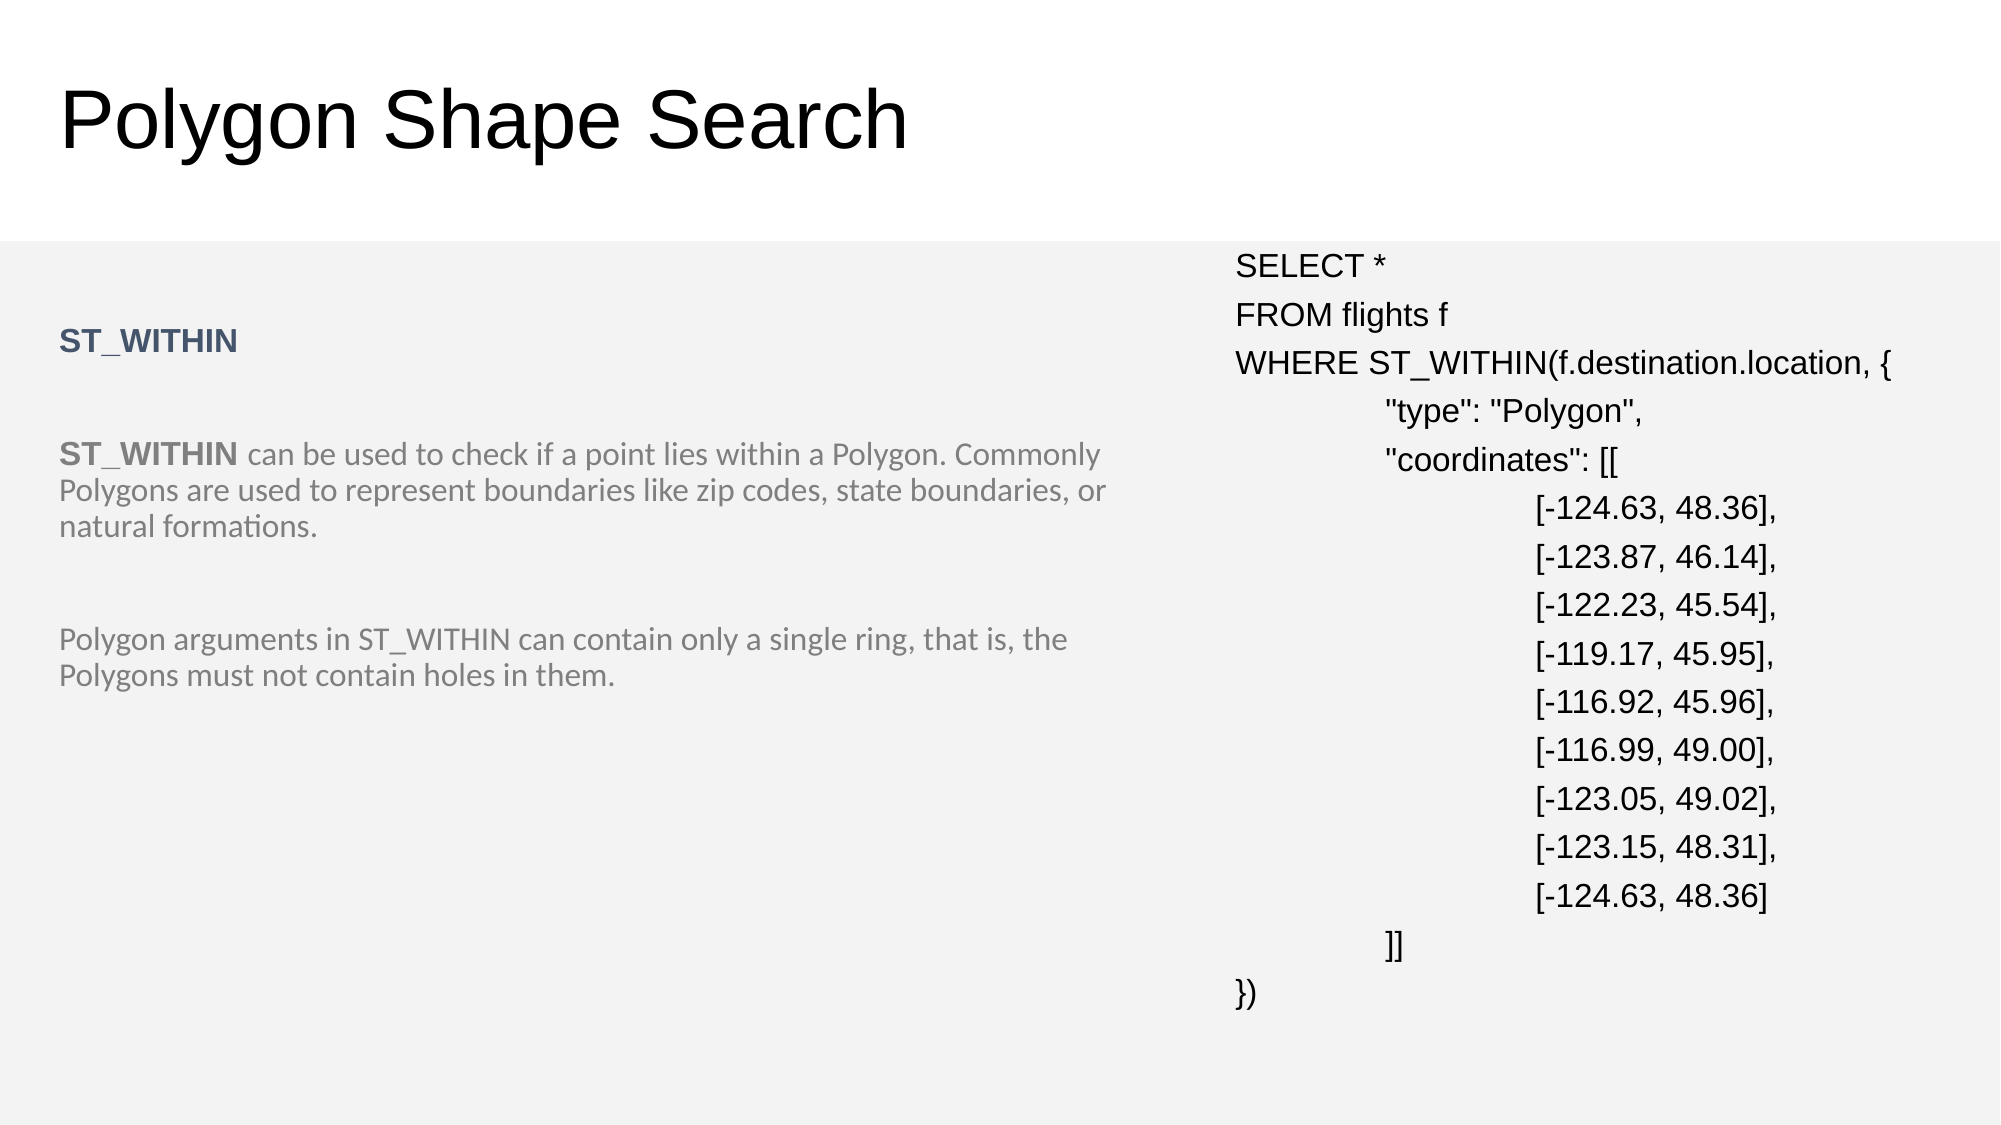

# Polygon Shape Search
SELECT *
FROM flights f
WHERE ST_WITHIN(f.destination.location, {
	"type": "Polygon",
	"coordinates": [[
		[-124.63, 48.36],
		[-123.87, 46.14],
		[-122.23, 45.54],
		[-119.17, 45.95],
		[-116.92, 45.96],
		[-116.99, 49.00],
		[-123.05, 49.02],
		[-123.15, 48.31],
		[-124.63, 48.36]
	]]
})
ST_WITHIN

ST_WITHIN can be used to check if a point lies within a Polygon. Commonly Polygons are used to represent boundaries like zip codes, state boundaries, or natural formations.

Polygon arguments in ST_WITHIN can contain only a single ring, that is, the Polygons must not contain holes in them.